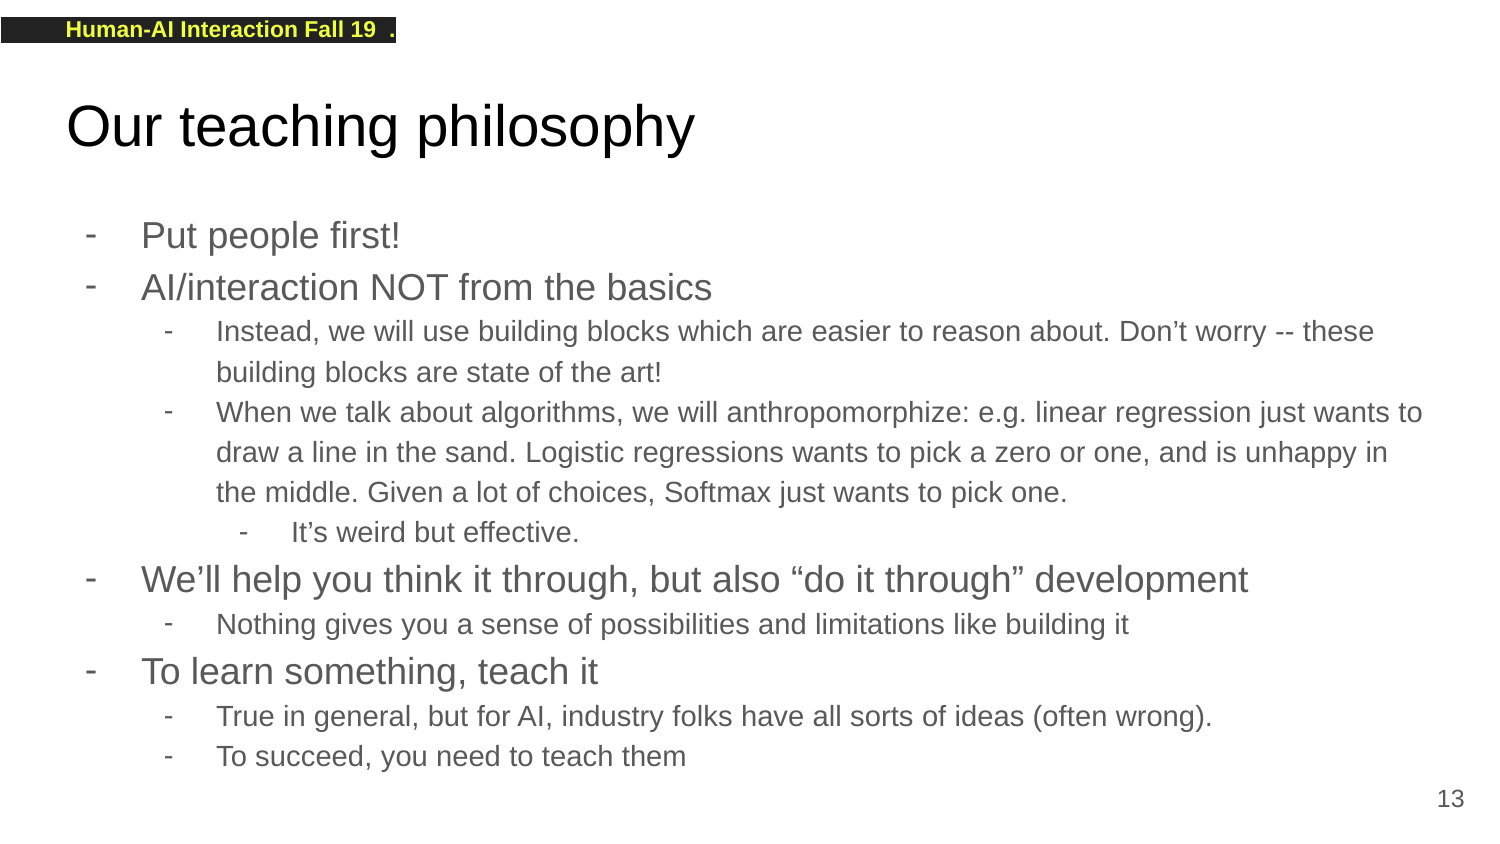

# Our teaching philosophy
Put people first!
AI/interaction NOT from the basics
Instead, we will use building blocks which are easier to reason about. Don’t worry -- these building blocks are state of the art!
When we talk about algorithms, we will anthropomorphize: e.g. linear regression just wants to draw a line in the sand. Logistic regressions wants to pick a zero or one, and is unhappy in the middle. Given a lot of choices, Softmax just wants to pick one.
It’s weird but effective.
We’ll help you think it through, but also “do it through” development
Nothing gives you a sense of possibilities and limitations like building it
To learn something, teach it
True in general, but for AI, industry folks have all sorts of ideas (often wrong).
To succeed, you need to teach them
13